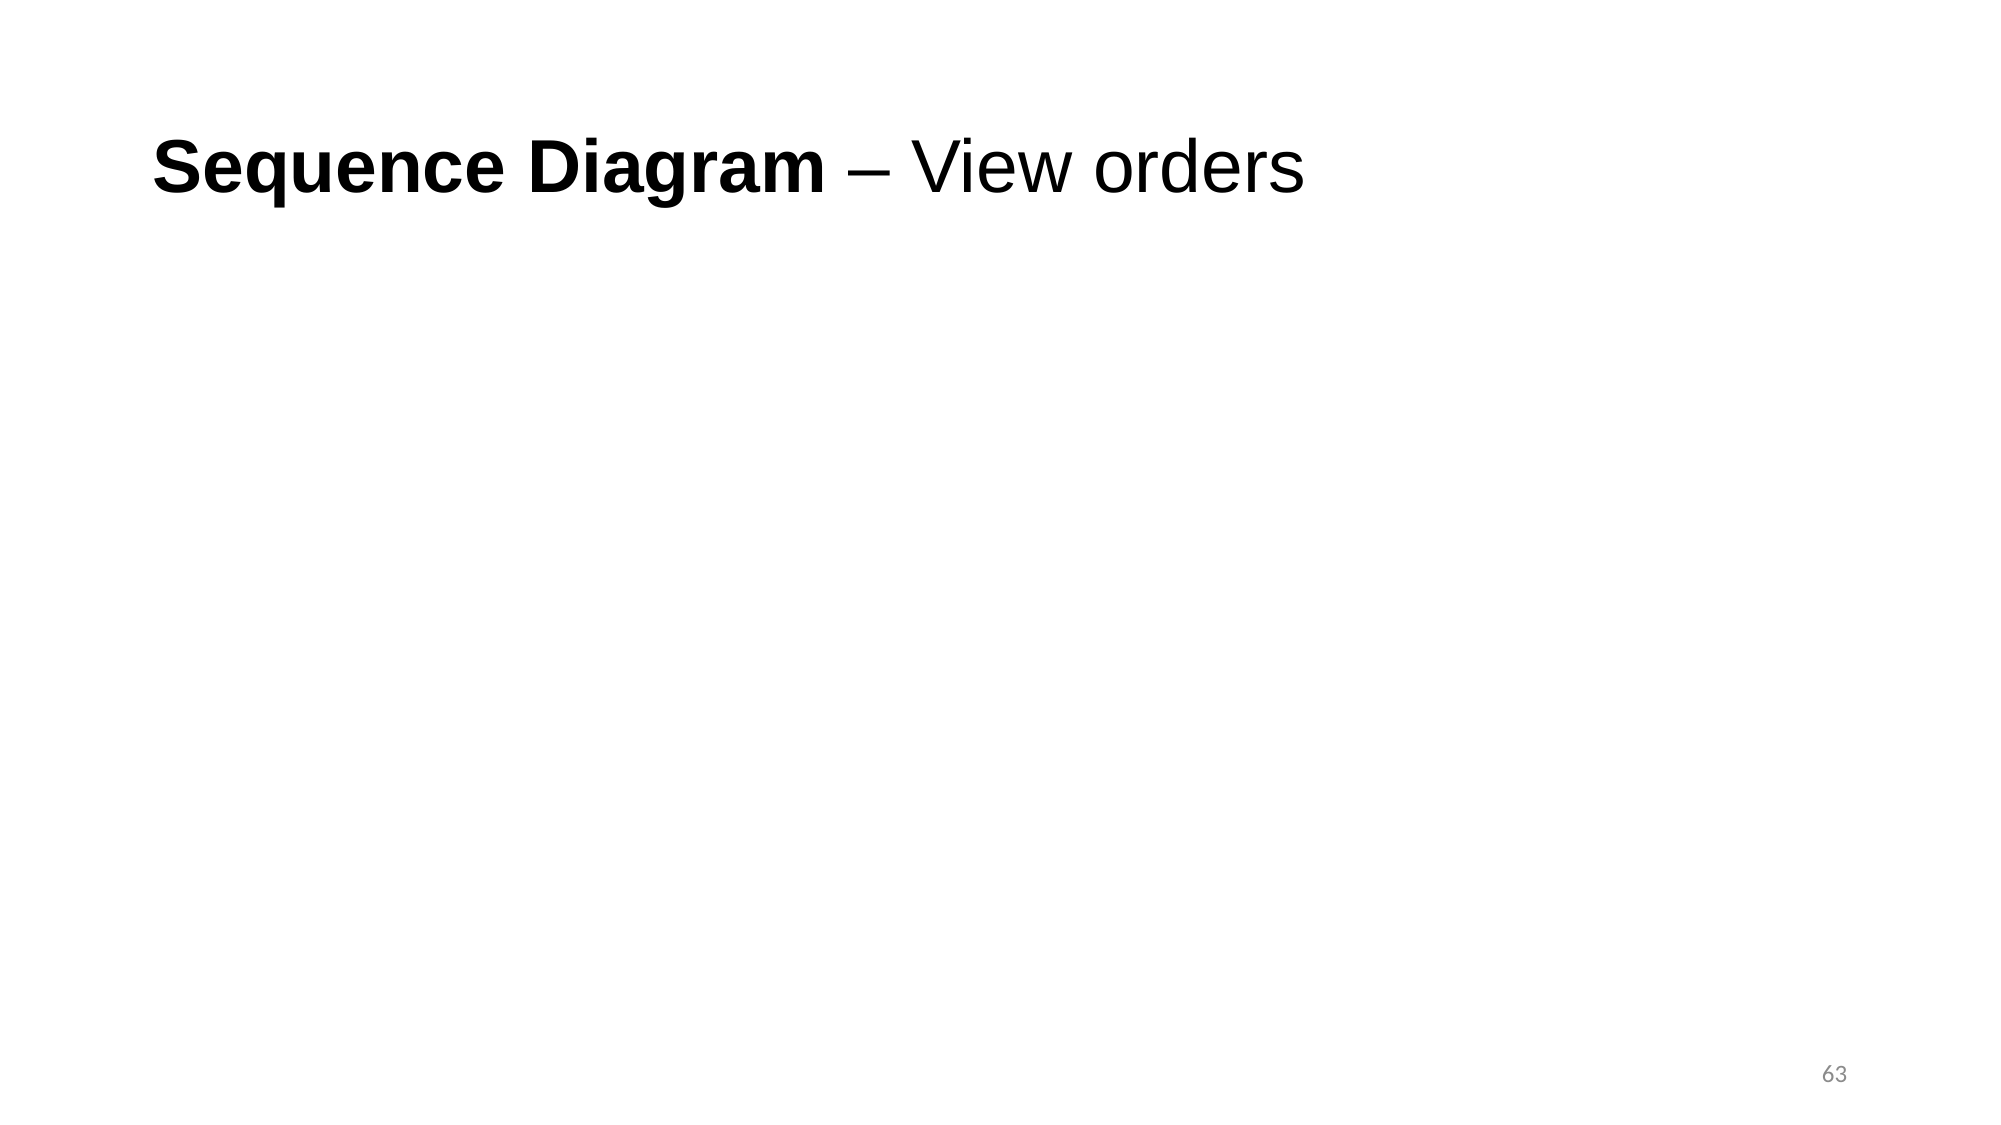

# Sequence Diagram – View orders

63